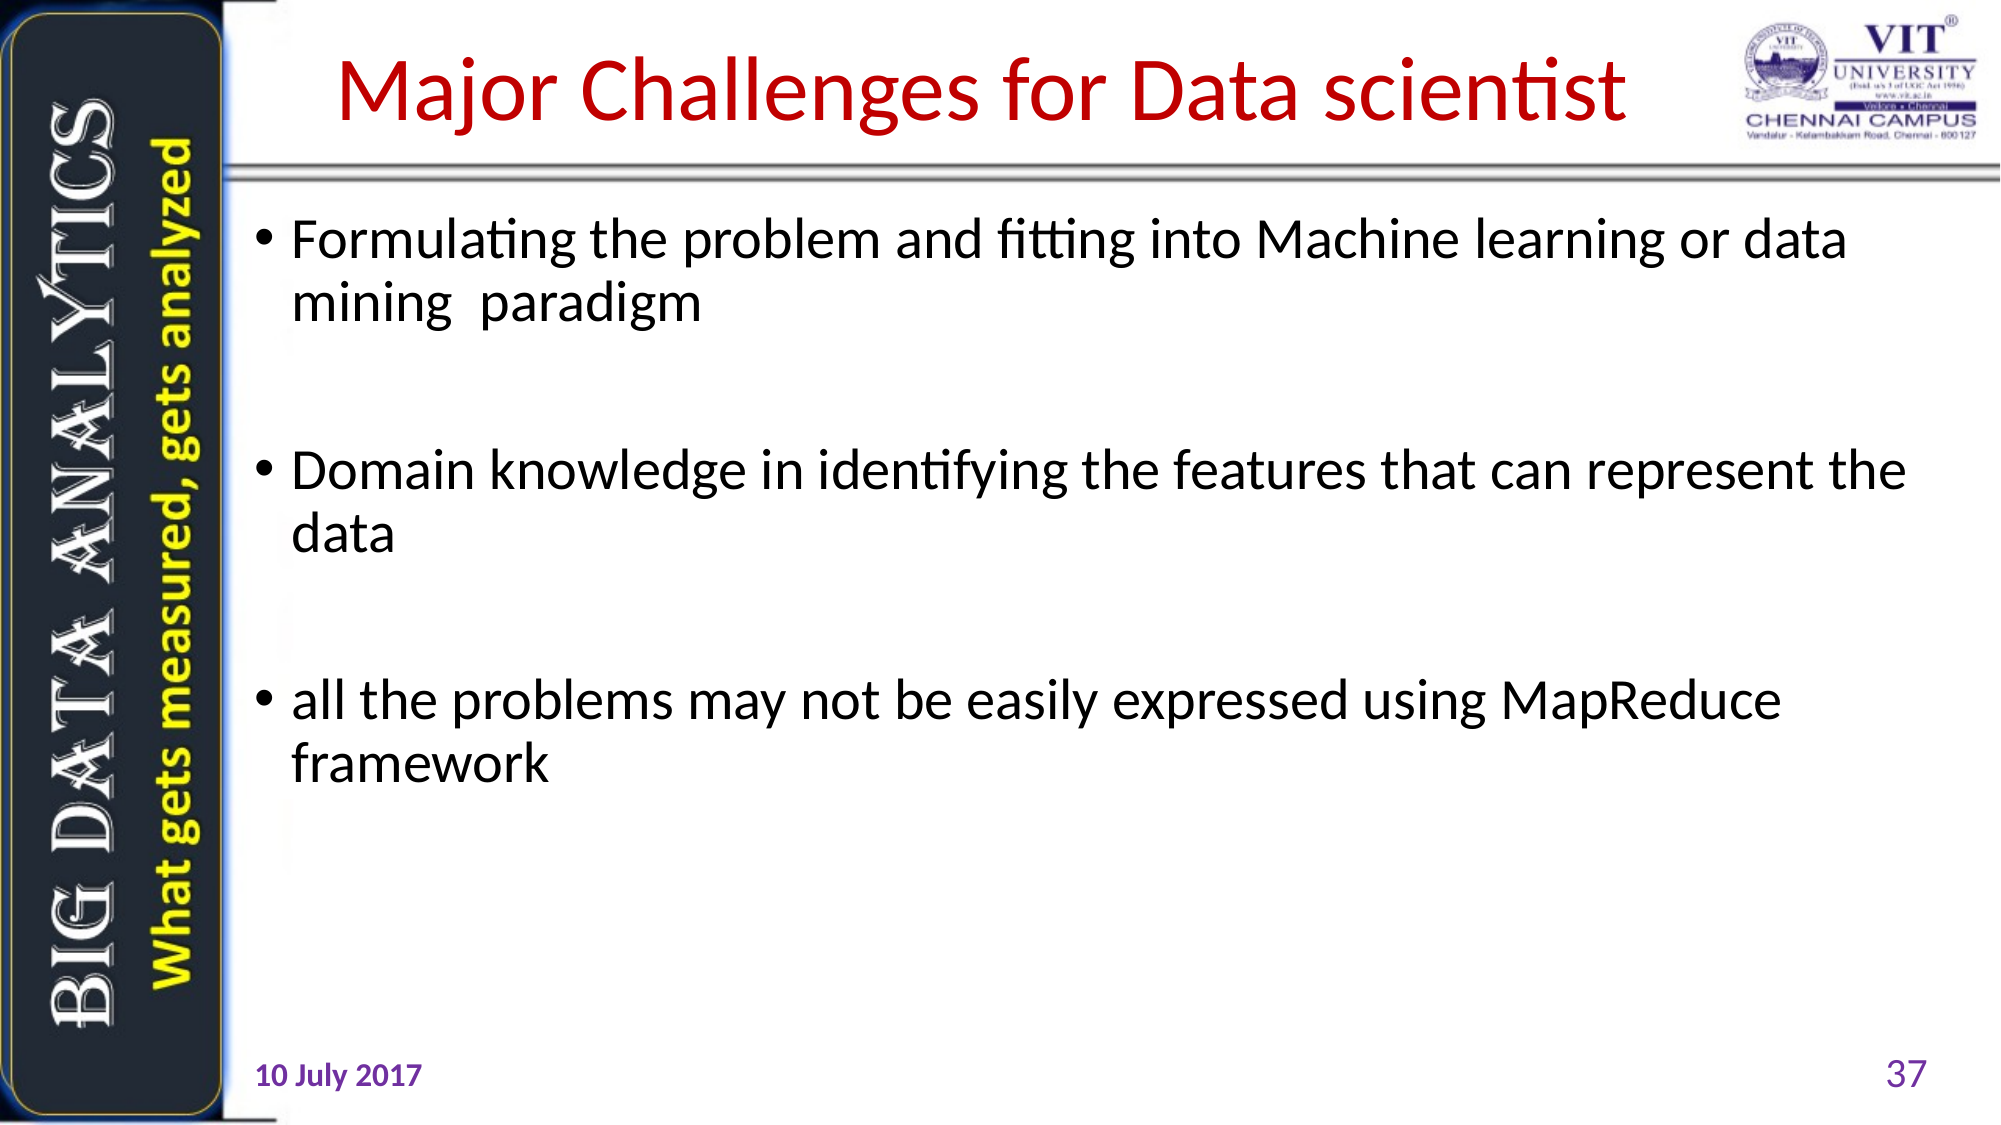

# Major Challenges for Data scientist
Formulating the problem and fitting into Machine learning or data mining  paradigm

Domain knowledge in identifying the features that can represent the data

all the problems may not be easily expressed using MapReduce framework

37
10 July 2017